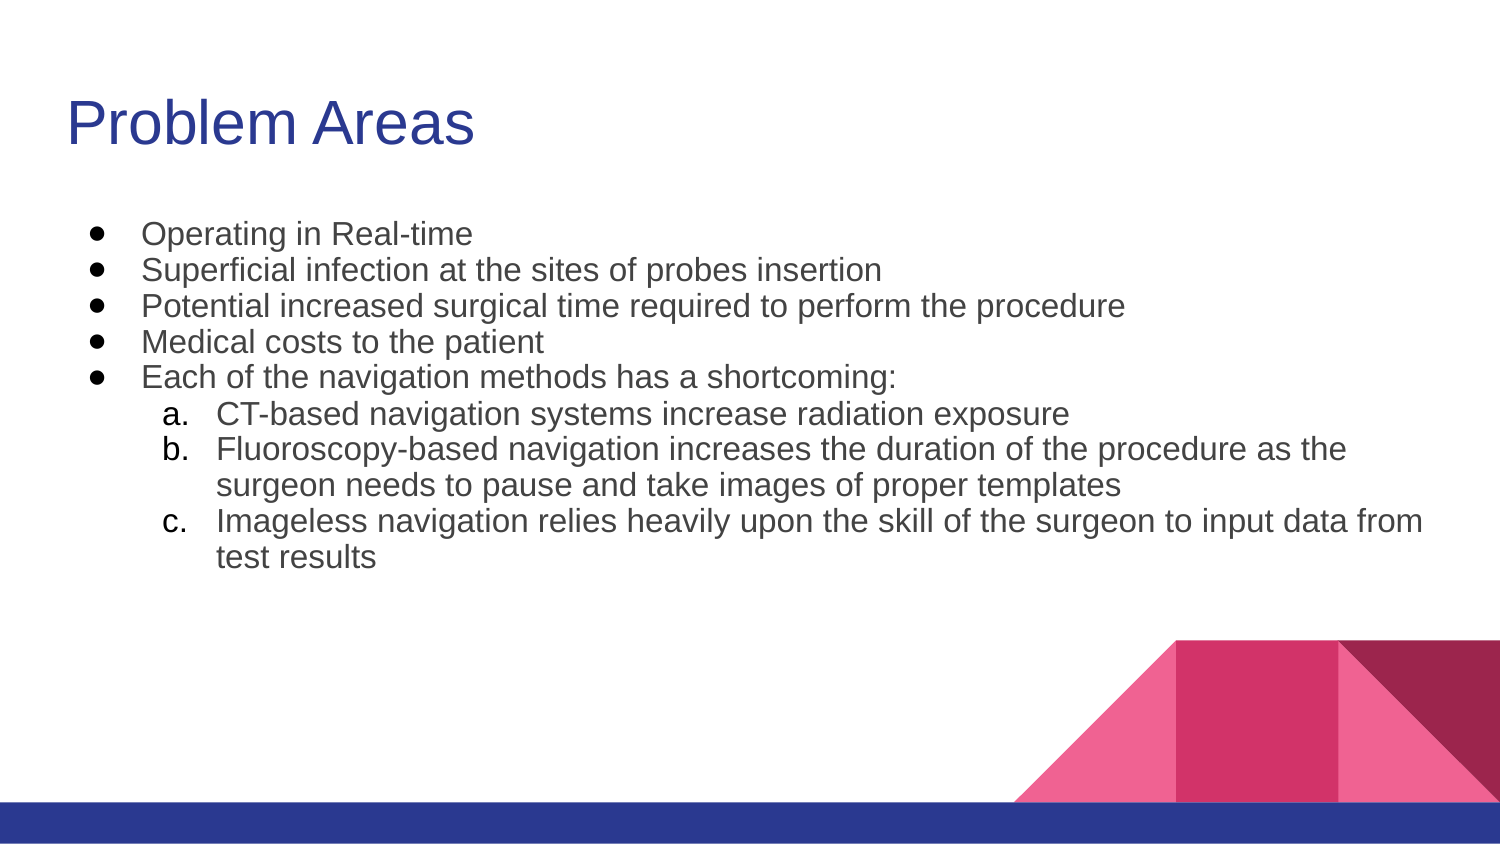

# Problem Areas
Operating in Real-time
Superficial infection at the sites of probes insertion
Potential increased surgical time required to perform the procedure
Medical costs to the patient
Each of the navigation methods has a shortcoming:
CT-based navigation systems increase radiation exposure
Fluoroscopy-based navigation increases the duration of the procedure as the surgeon needs to pause and take images of proper templates
Imageless navigation relies heavily upon the skill of the surgeon to input data from test results